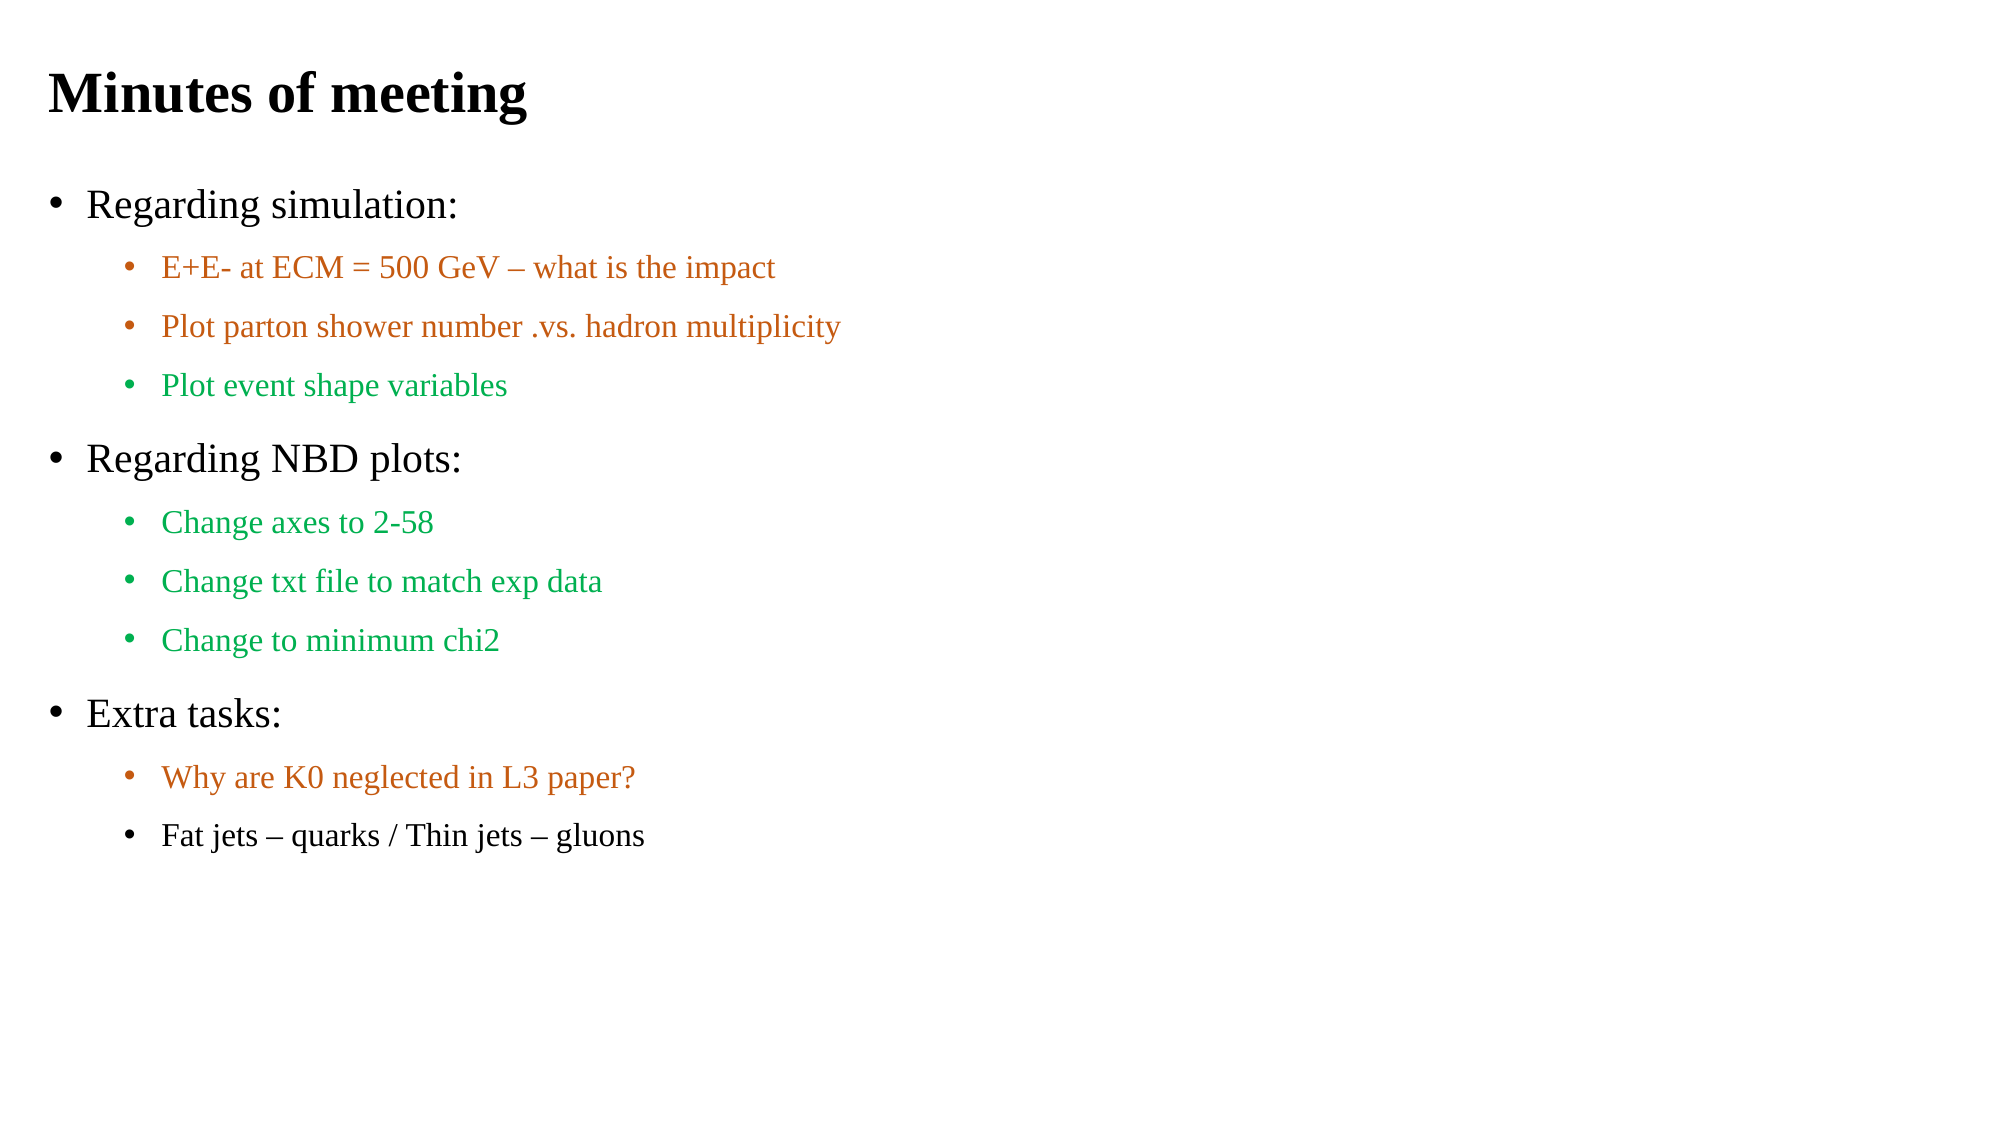

# Minutes of meeting
Regarding simulation:
E+E- at ECM = 500 GeV – what is the impact
Plot parton shower number .vs. hadron multiplicity
Plot event shape variables
Regarding NBD plots:
Change axes to 2-58
Change txt file to match exp data
Change to minimum chi2
Extra tasks:
Why are K0 neglected in L3 paper?
Fat jets – quarks / Thin jets – gluons